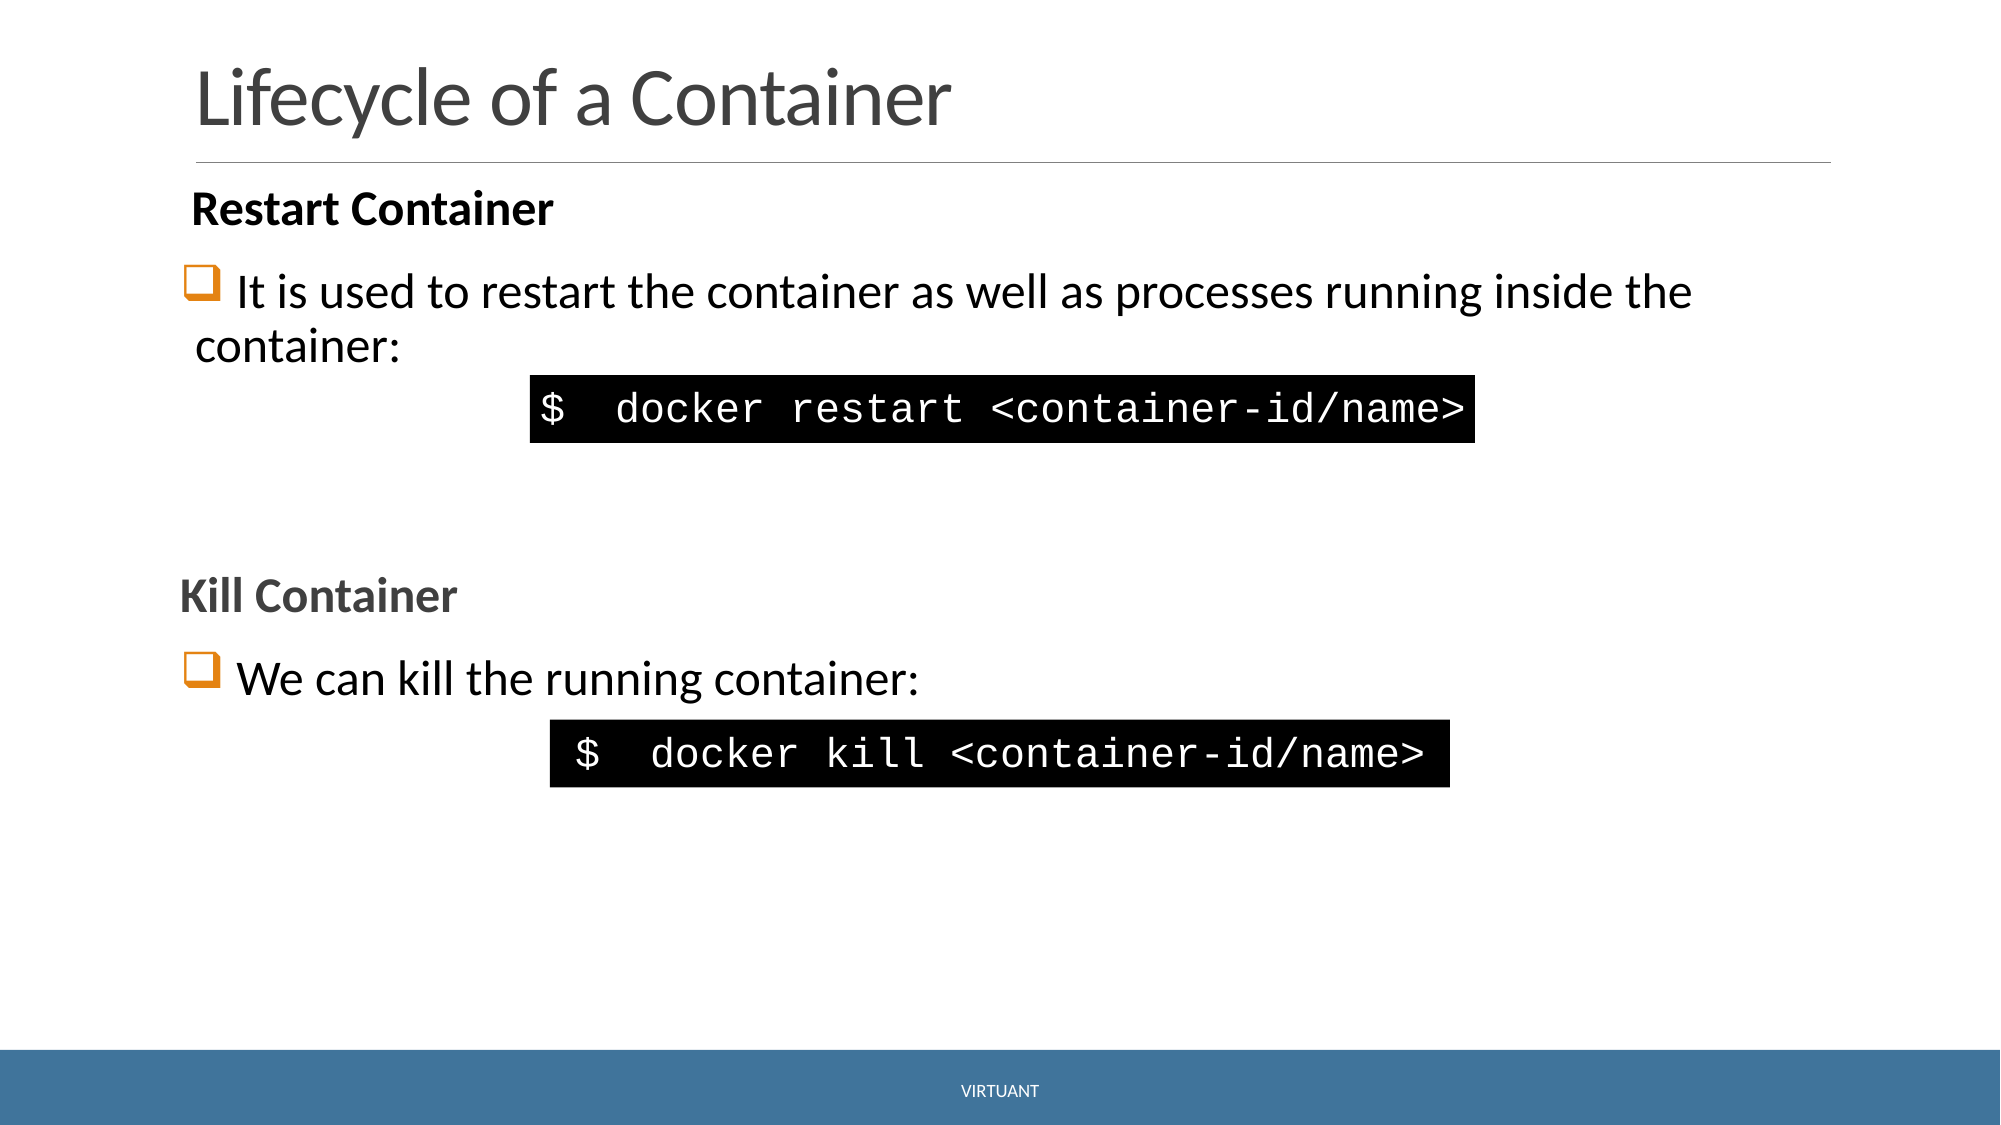

# Lifecycle of a Container
 Restart Container
 It is used to restart the container as well as processes running inside the container:

Kill Container
 We can kill the running container:

$  docker restart <container-id/name>
$  docker kill <container-id/name>
Virtuant